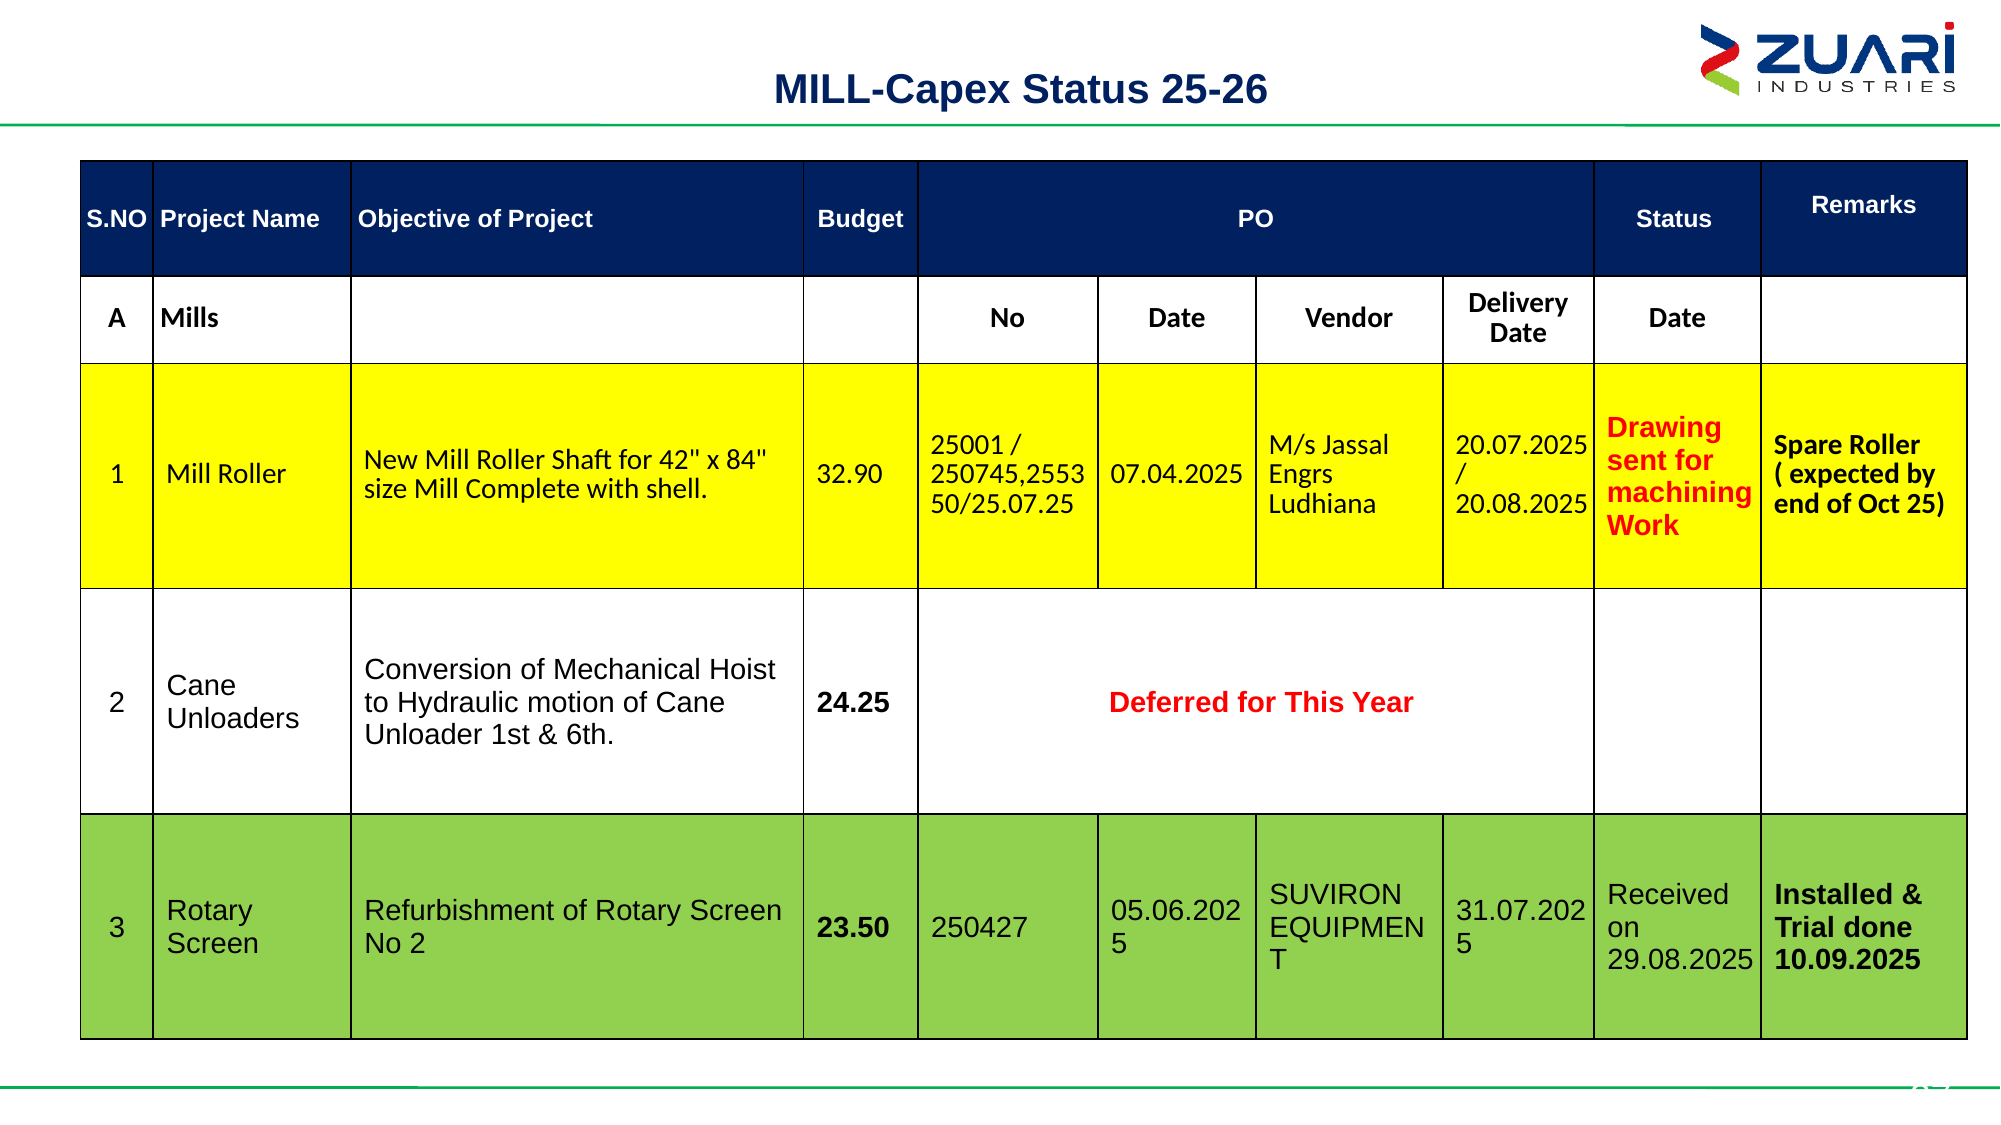

# MILL-Capex Status 25-26
| S.NO | Project Name | Objective of Project | Budget | PO |  |  |  | Status | Remarks |
| --- | --- | --- | --- | --- | --- | --- | --- | --- | --- |
| A | Mills |  |  | No | Date | Vendor | Delivery Date | Date |  |
| 1 | Mill Roller | New Mill Roller Shaft for 42" x 84" size Mill Complete with shell. | 32.90 | 25001 / 250745,255350/25.07.25 | 07.04.2025 | M/s Jassal Engrs Ludhiana | 20.07.2025/ 20.08.2025 | Drawing sent for machining Work | Spare Roller ( expected by end of Oct 25) |
| 2 | Cane Unloaders | Conversion of Mechanical Hoist to Hydraulic motion of Cane Unloader 1st & 6th. | 24.25 | Deferred for This Year |  |  |  |  |  |
| 3 | Rotary Screen | Refurbishment of Rotary Screen No 2 | 23.50 | 250427 | 05.06.2025 | SUVIRON EQUIPMENT | 31.07.2025 | Received on 29.08.2025 | Installed & Trial done 10.09.2025 |
37